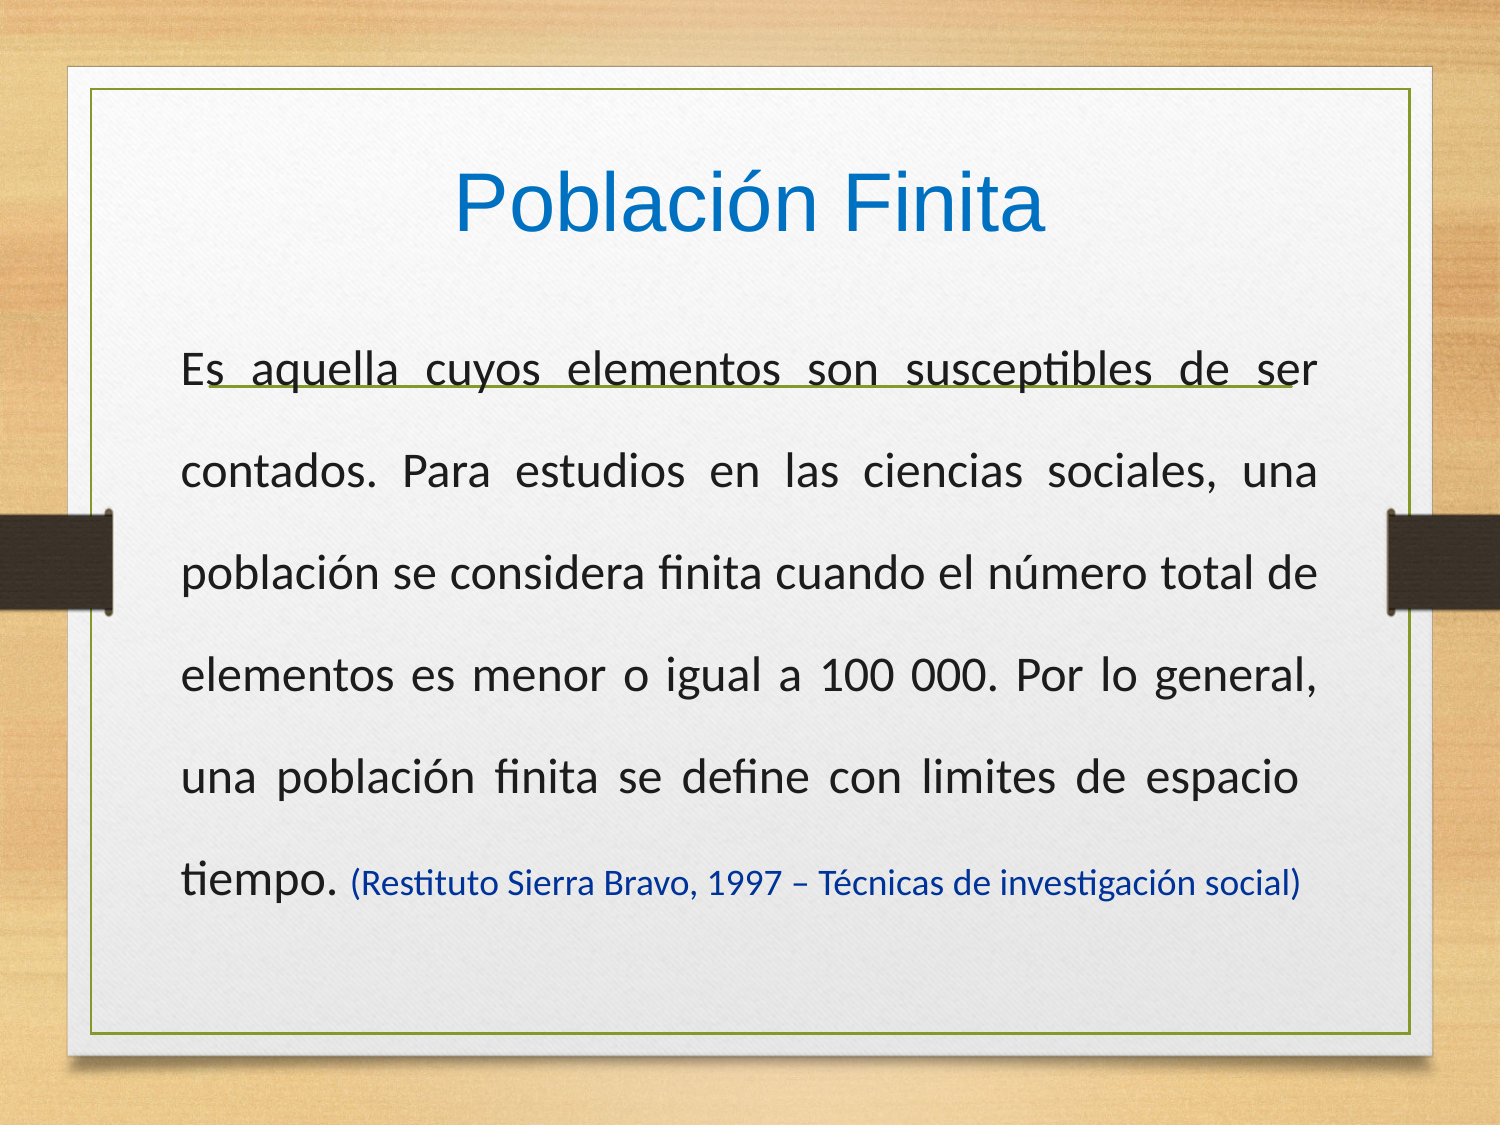

# Población Finita
Es aquella cuyos elementos son susceptibles de ser contados. Para estudios en las ciencias sociales, una población se considera finita cuando el número total de elementos es menor o igual a 100 000. Por lo general, una población finita se define con limites de espacio  tiempo. (Restituto Sierra Bravo, 1997 – Técnicas de investigación social)